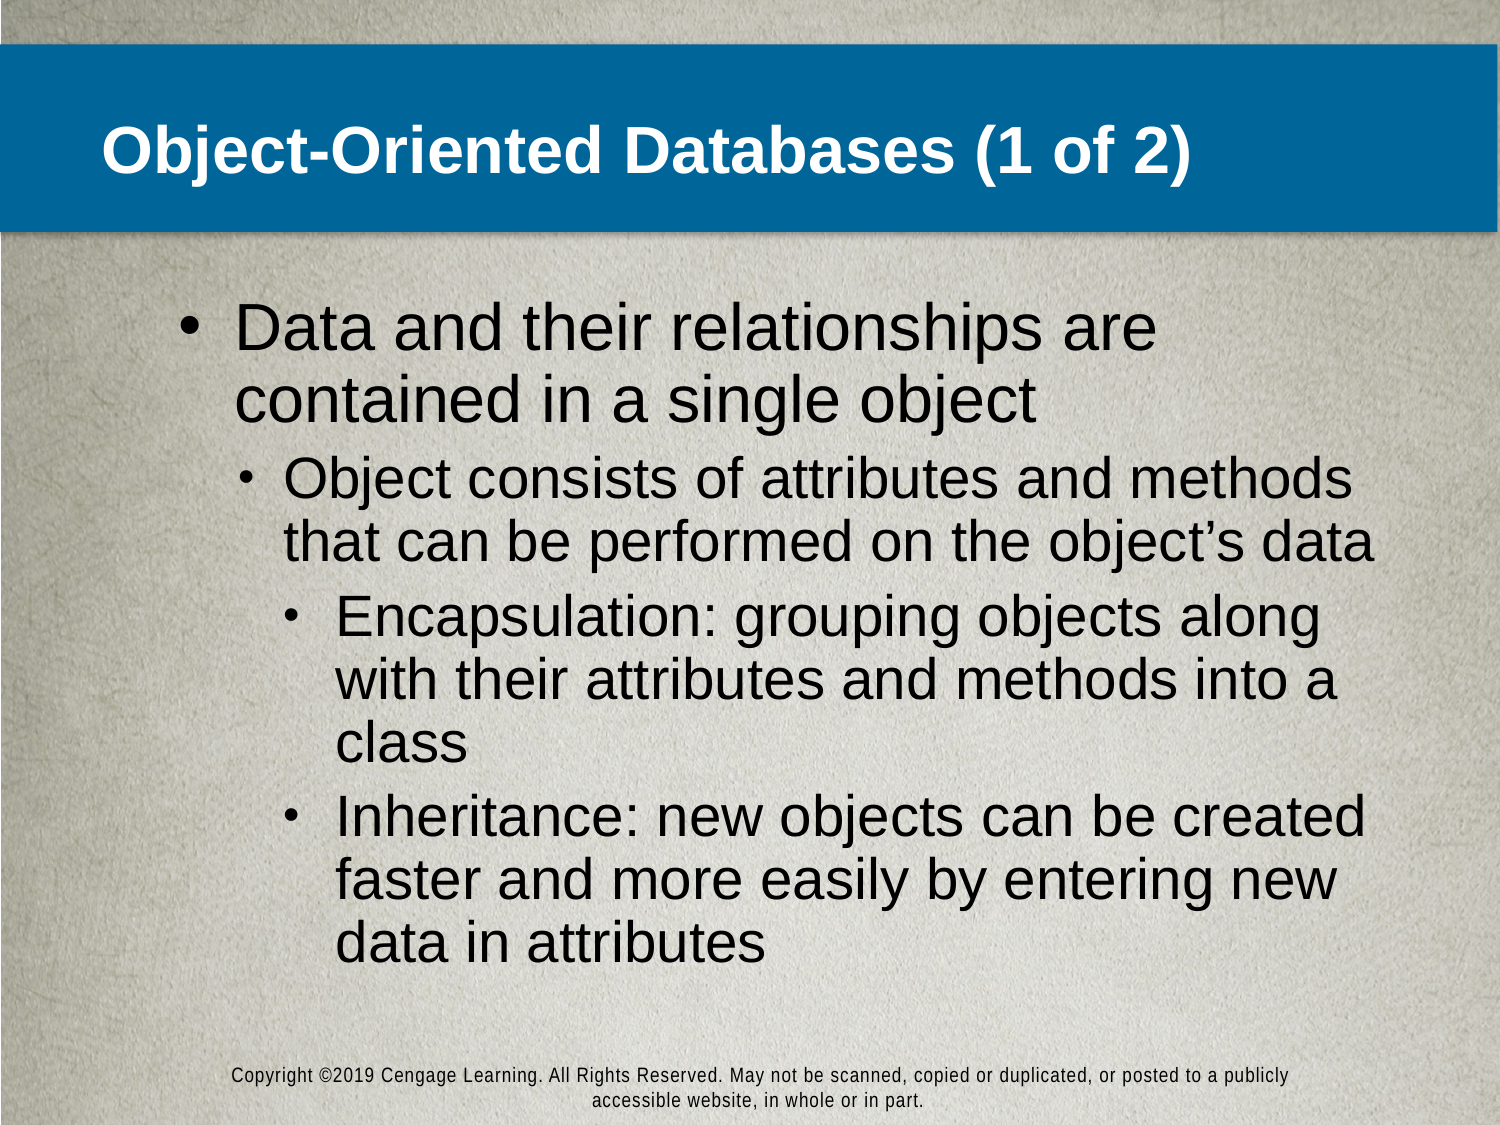

# Object-Oriented Databases (1 of 2)
Data and their relationships are contained in a single object
Object consists of attributes and methods that can be performed on the object’s data
Encapsulation: grouping objects along with their attributes and methods into a class
Inheritance: new objects can be created faster and more easily by entering new data in attributes